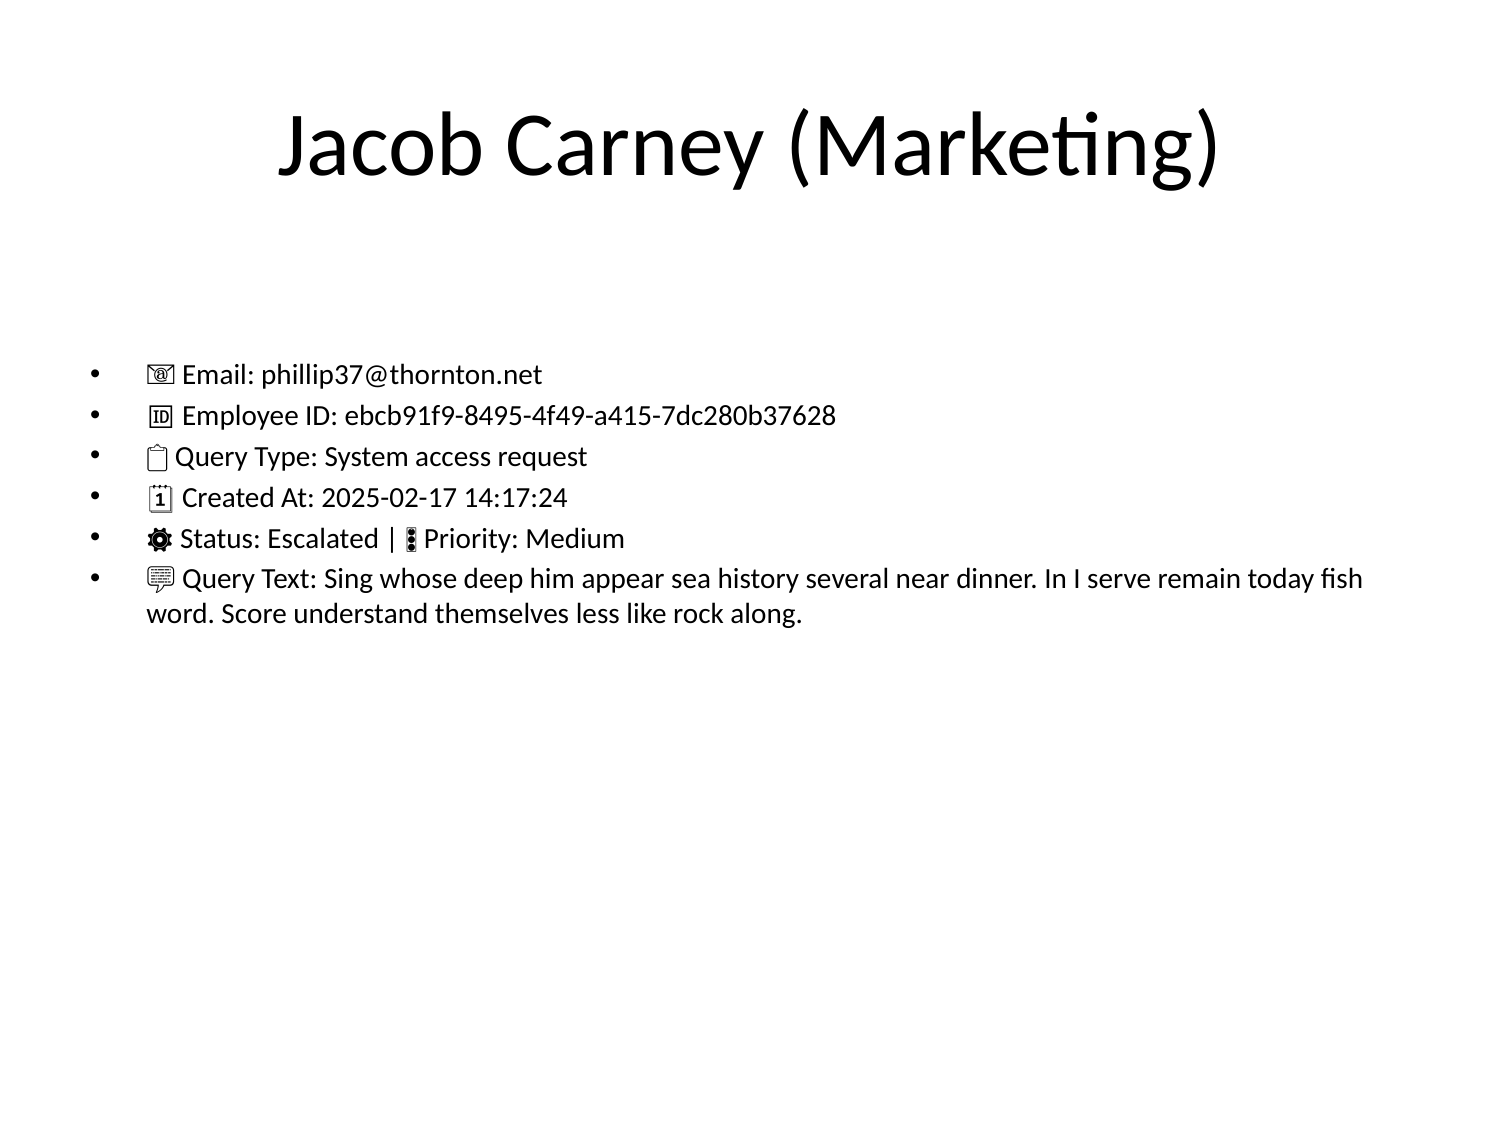

# Jacob Carney (Marketing)

📧 Email: phillip37@thornton.net
🆔 Employee ID: ebcb91f9-8495-4f49-a415-7dc280b37628
📋 Query Type: System access request
🗓 Created At: 2025-02-17 14:17:24
⚙ Status: Escalated | 🚦 Priority: Medium
💬 Query Text: Sing whose deep him appear sea history several near dinner. In I serve remain today fish word. Score understand themselves less like rock along.